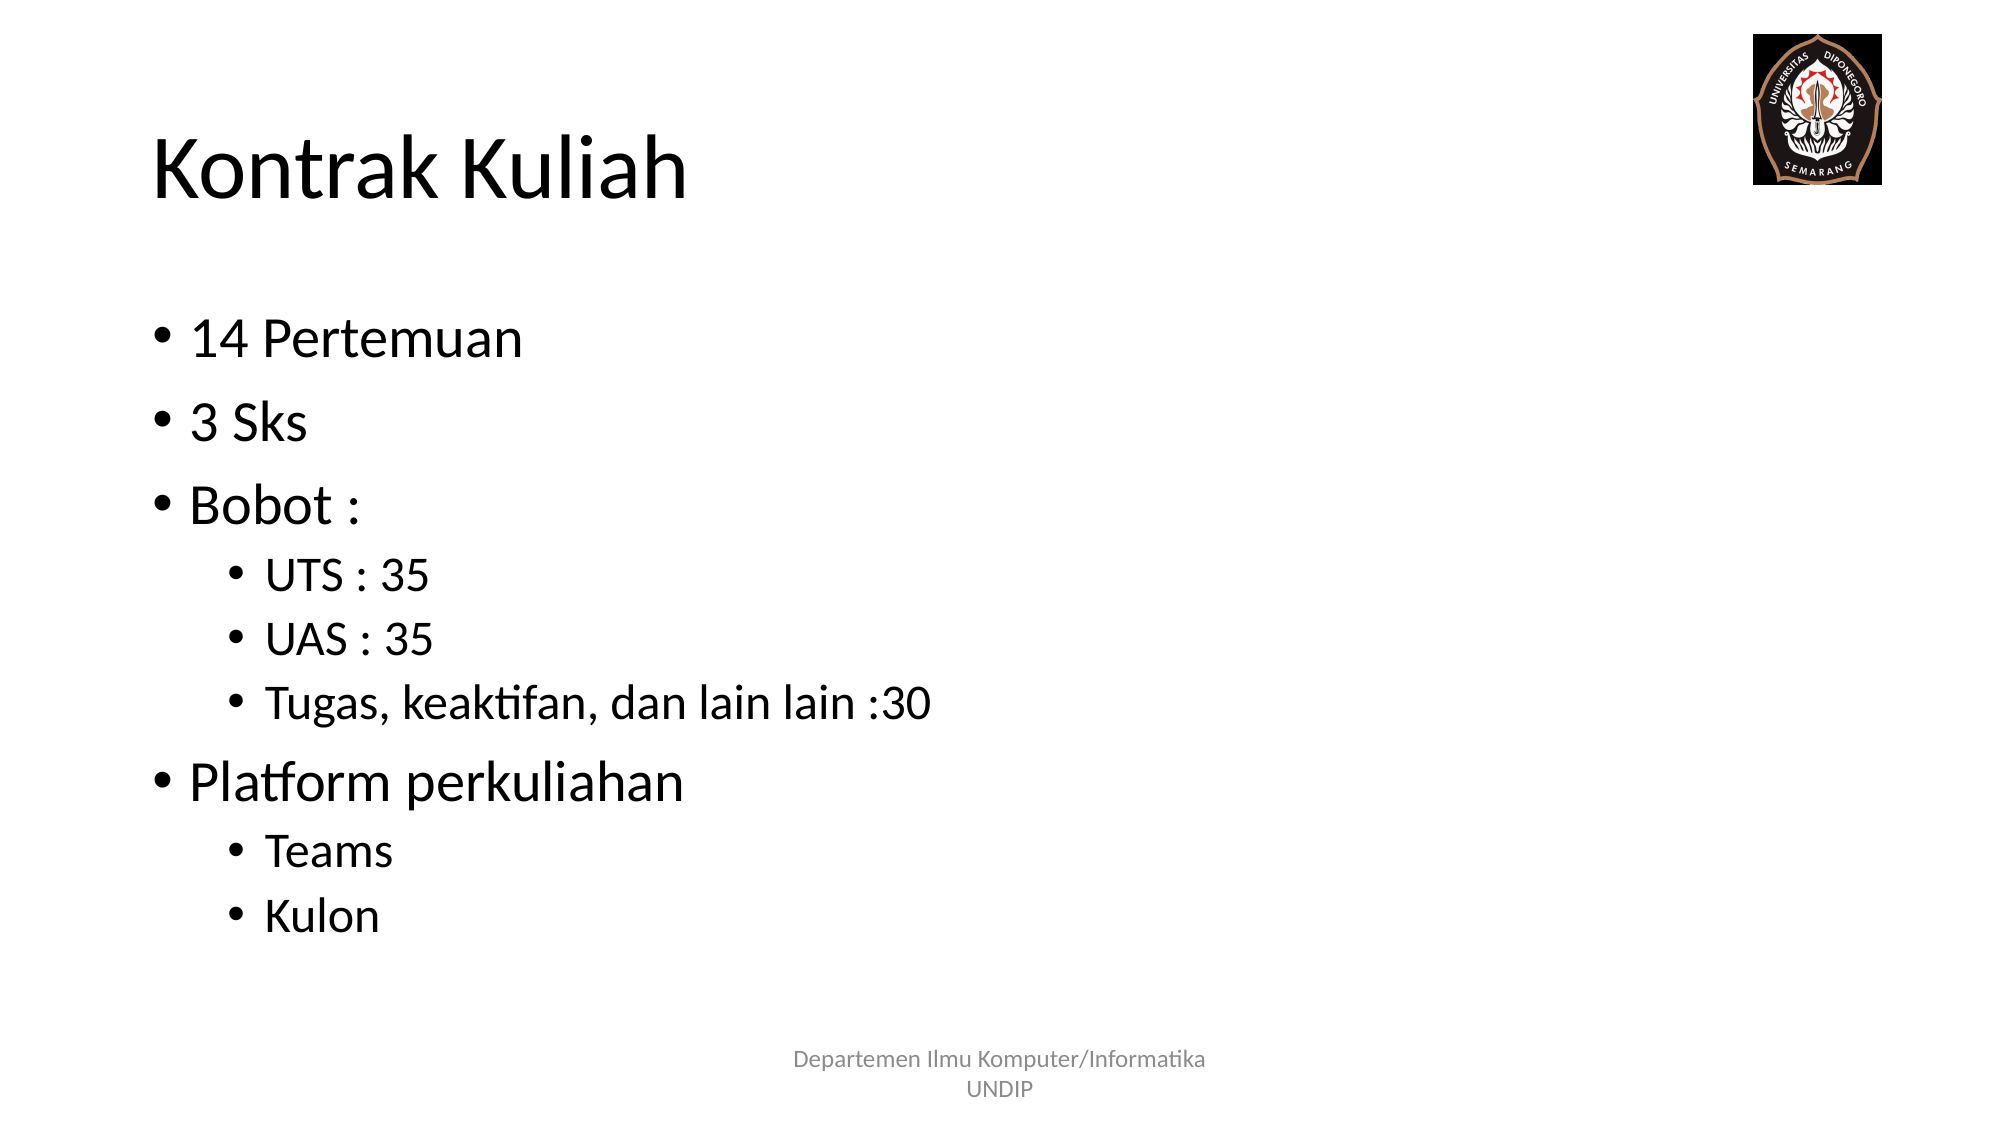

# Kontrak Kuliah
14 Pertemuan
3 Sks
Bobot :
UTS : 35
UAS : 35
Tugas, keaktifan, dan lain lain :30
Platform perkuliahan
Teams
Kulon